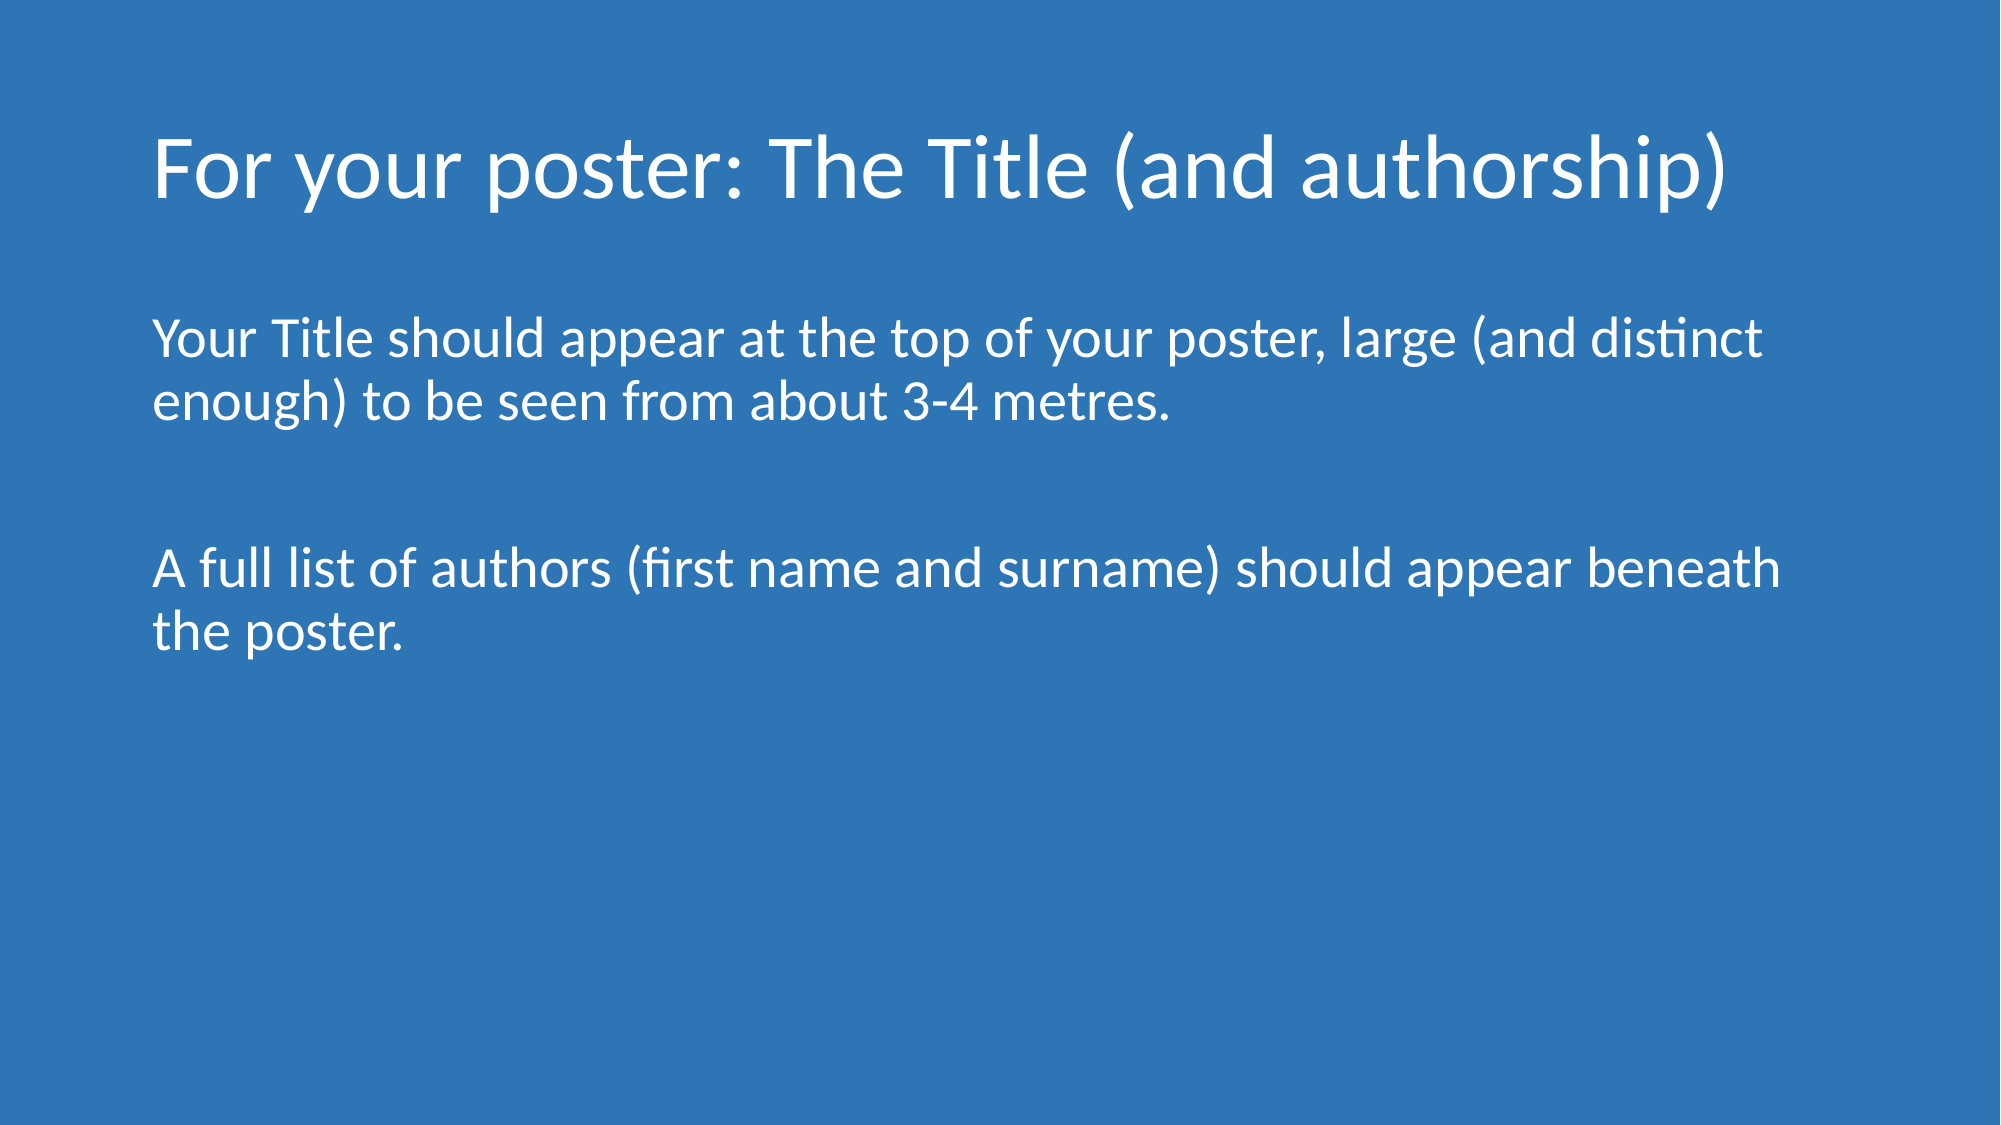

# For your poster: The Title (and authorship)
Your Title should appear at the top of your poster, large (and distinct enough) to be seen from about 3-4 metres.

A full list of authors (first name and surname) should appear beneath the poster.